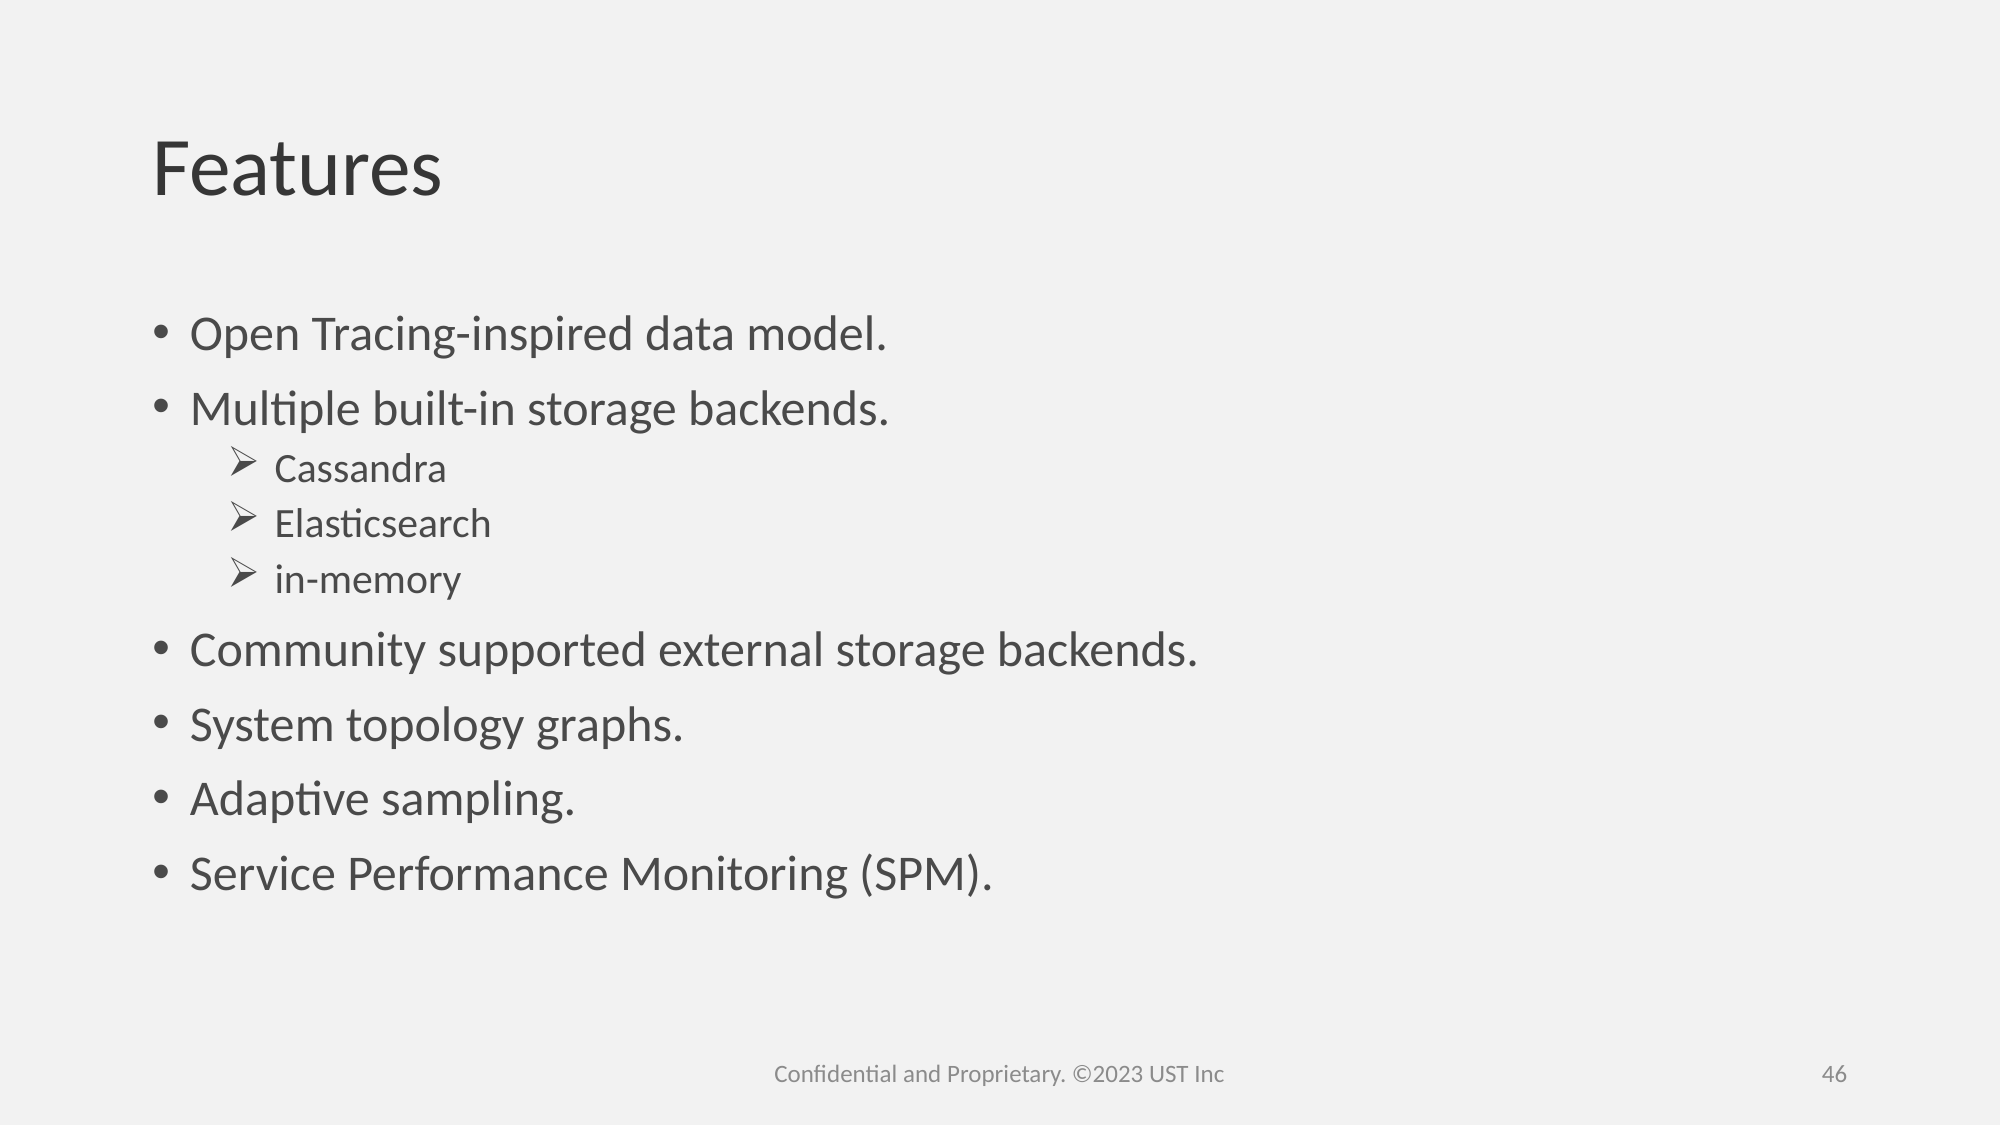

# Features
Open Tracing-inspired data model.
Multiple built-in storage backends.
 Cassandra
 Elasticsearch
 in-memory
Community supported external storage backends.
System topology graphs.
Adaptive sampling.
Service Performance Monitoring (SPM).

Confidential and Proprietary. ©2023 UST Inc
46